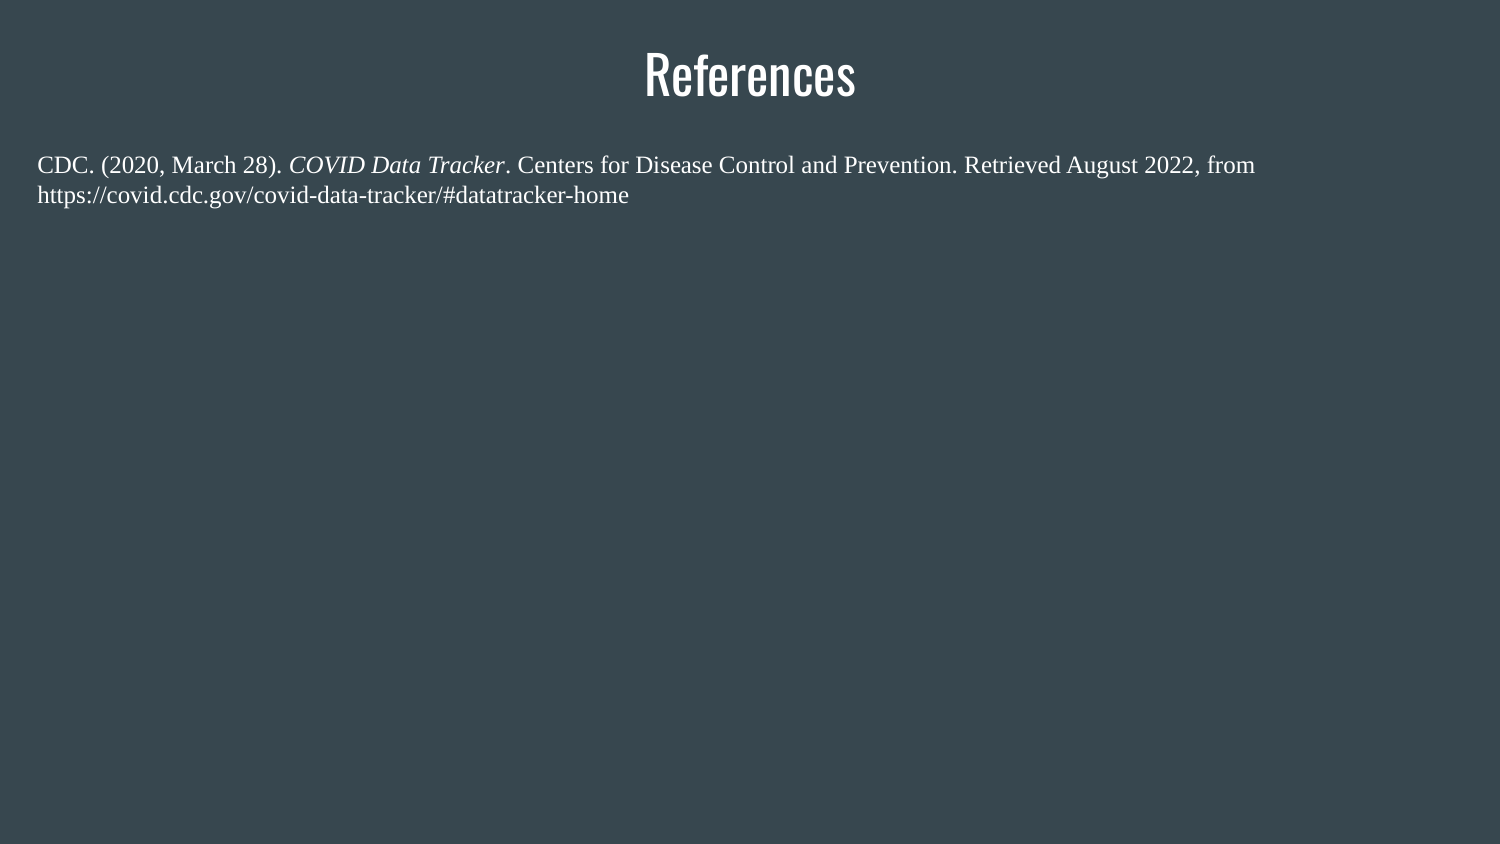

# References
CDC. (2020, March 28). COVID Data Tracker. Centers for Disease Control and Prevention. Retrieved August 2022, from https://covid.cdc.gov/covid-data-tracker/#datatracker-home